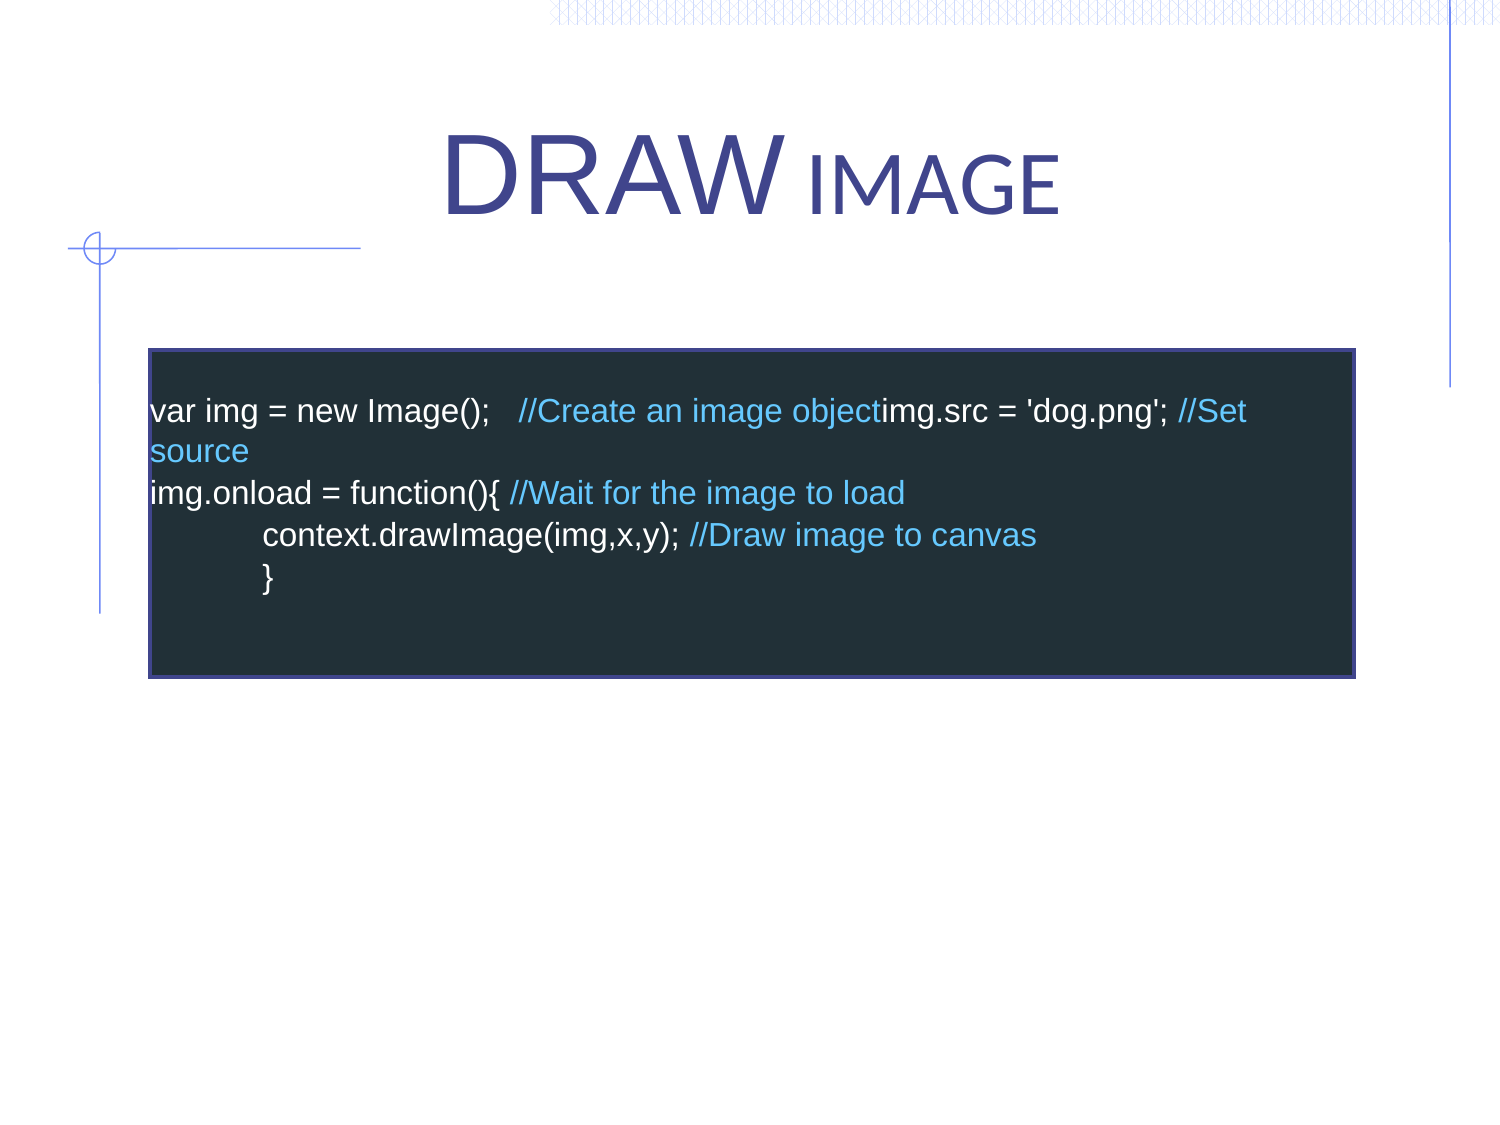

DRAW IMAGE
var img = new Image();   //Create an image objectimg.src = 'dog.png'; //Set source
img.onload = function(){ //Wait for the image to load
context.drawImage(img,x,y); //Draw image to canvas
}